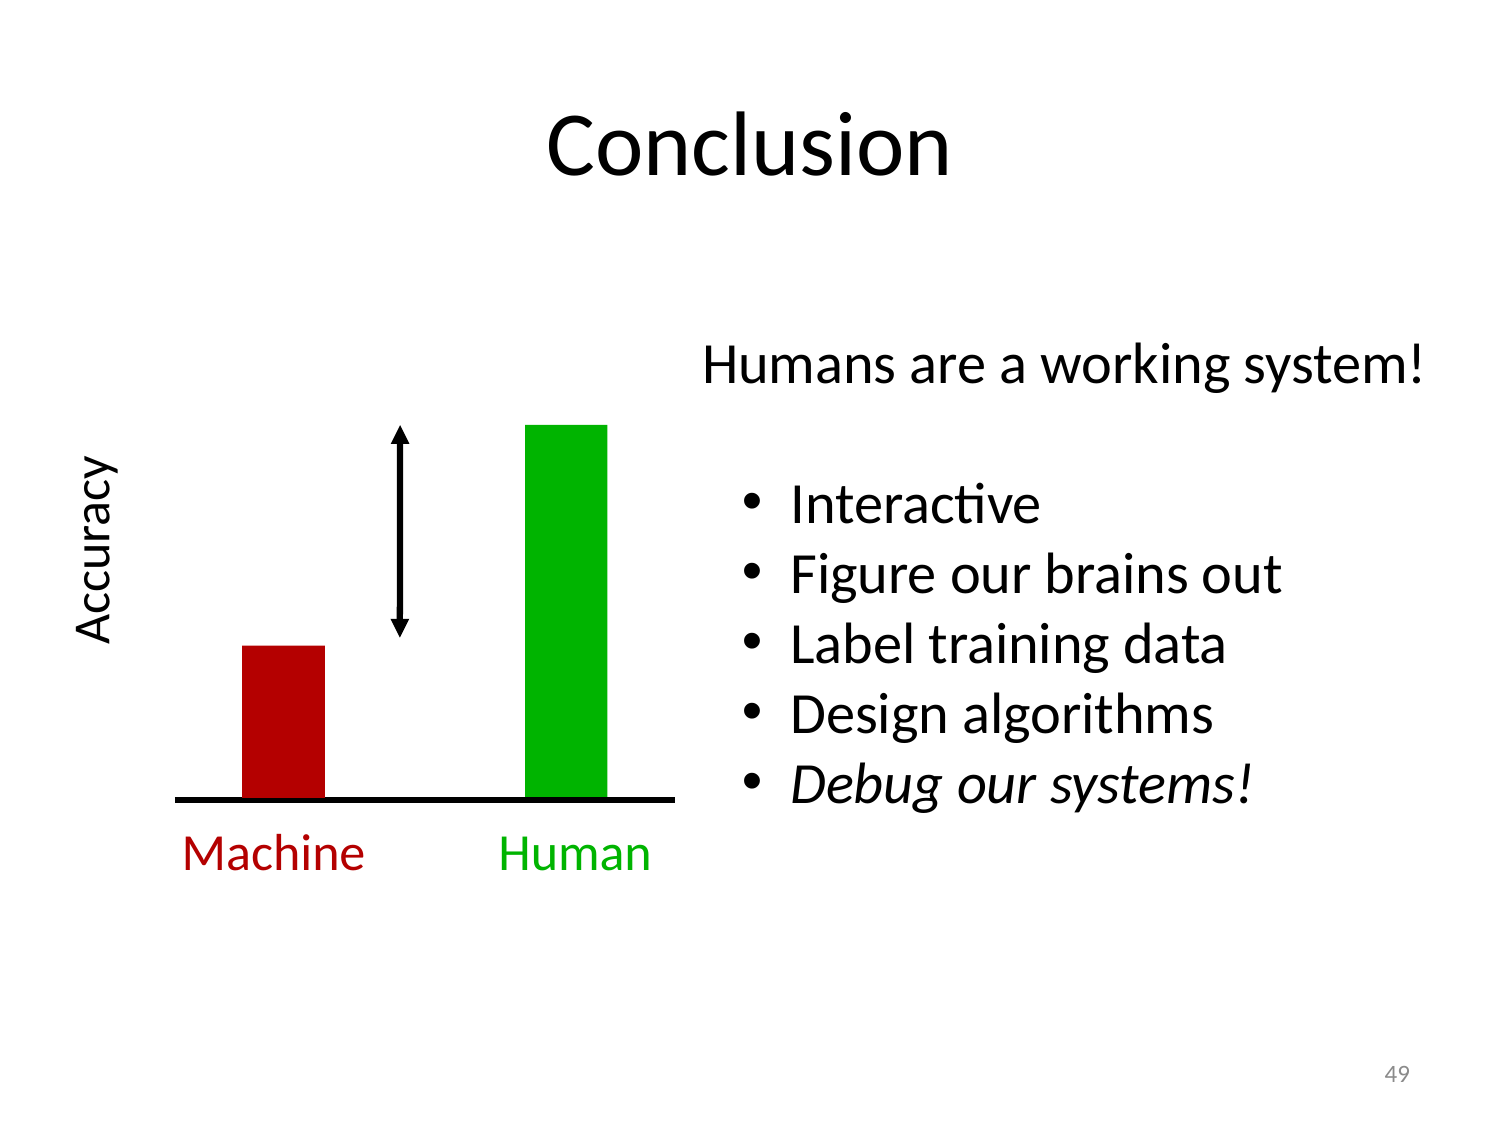

# Conclusion
Accuracy
Humans are a working system!

 Interactive
 Figure our brains out
 Label training data
 Design algorithms
 Debug our systems!

Machine
Human
49